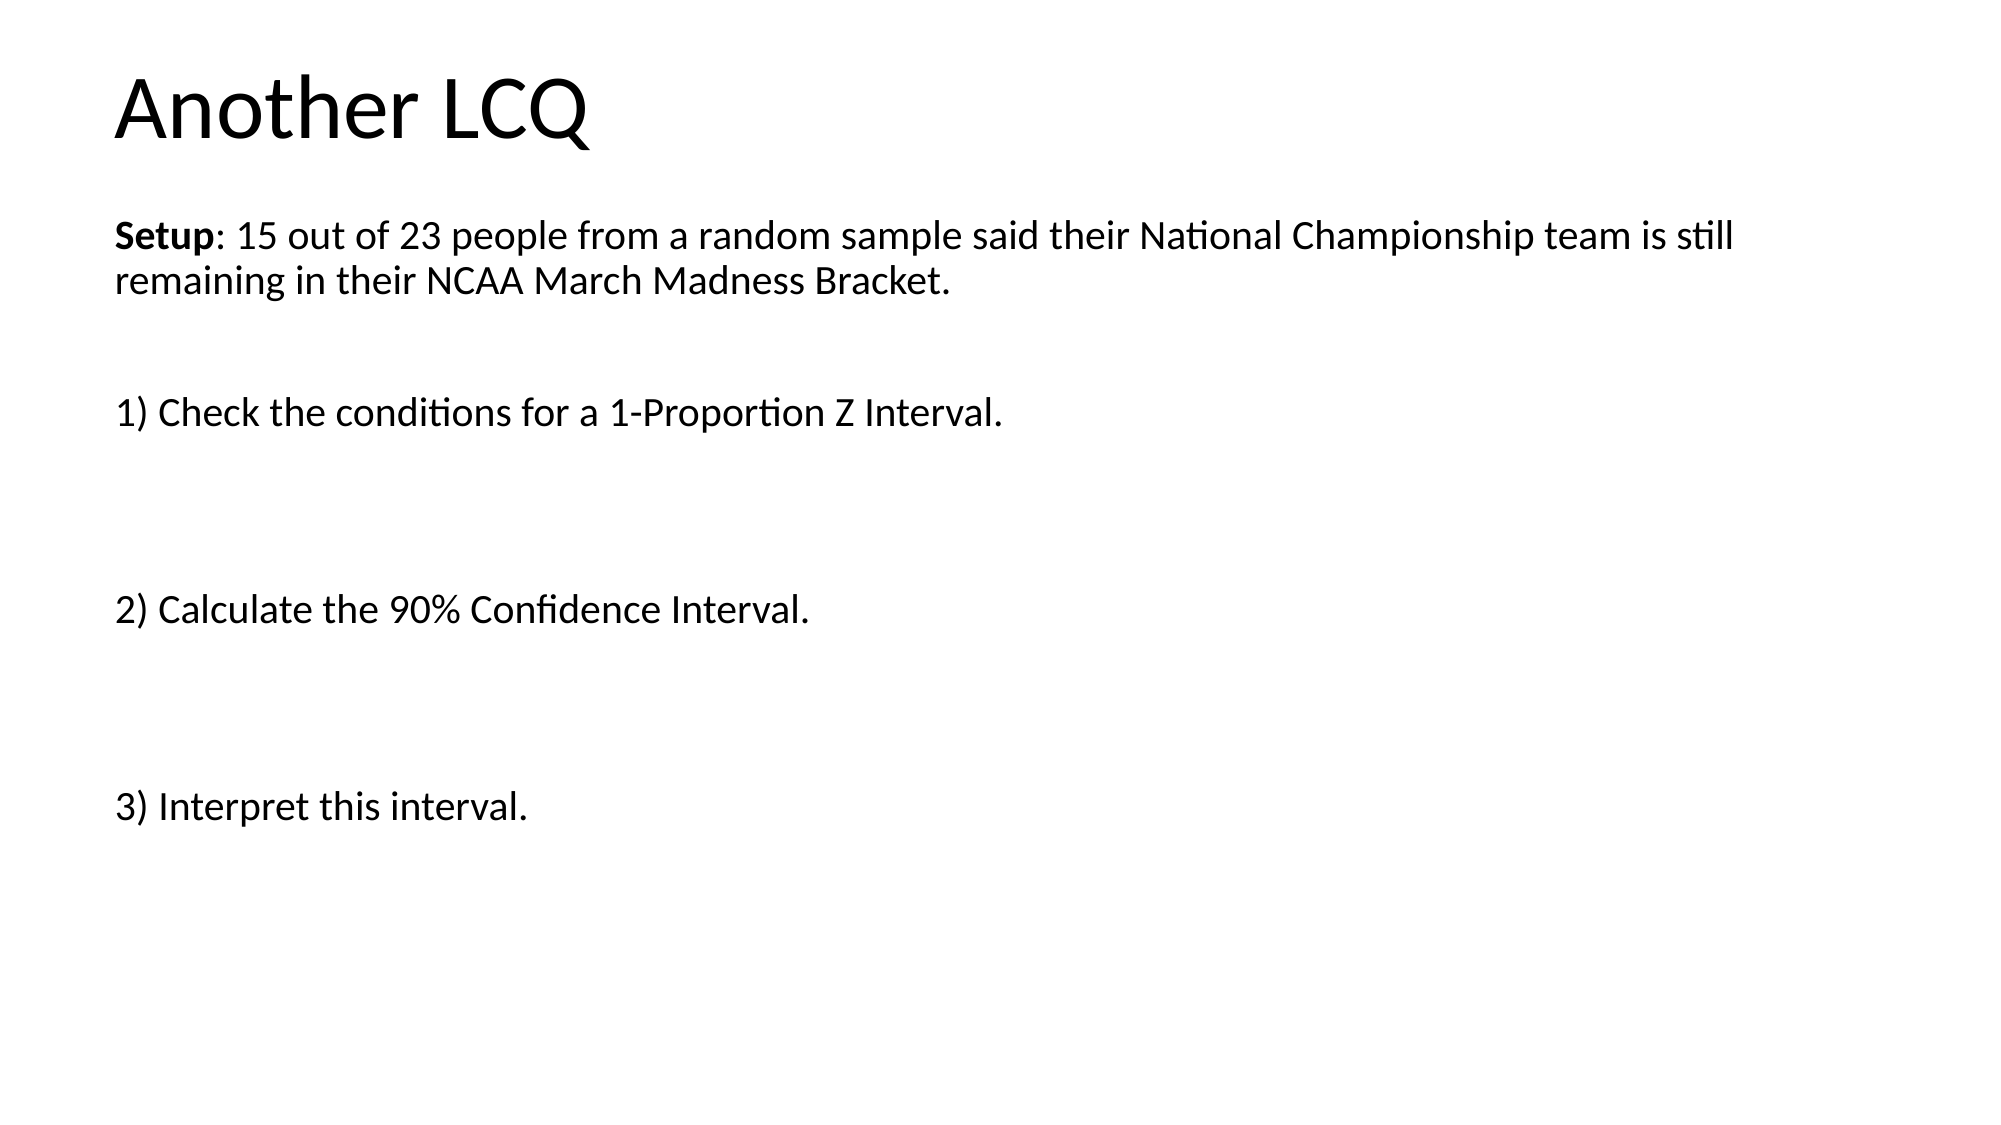

# Another LCQ
Setup: 15 out of 23 people from a random sample said their National Championship team is still remaining in their NCAA March Madness Bracket.

1) Check the conditions for a 1-Proportion Z Interval.

2) Calculate the 90% Confidence Interval.

3) Interpret this interval.